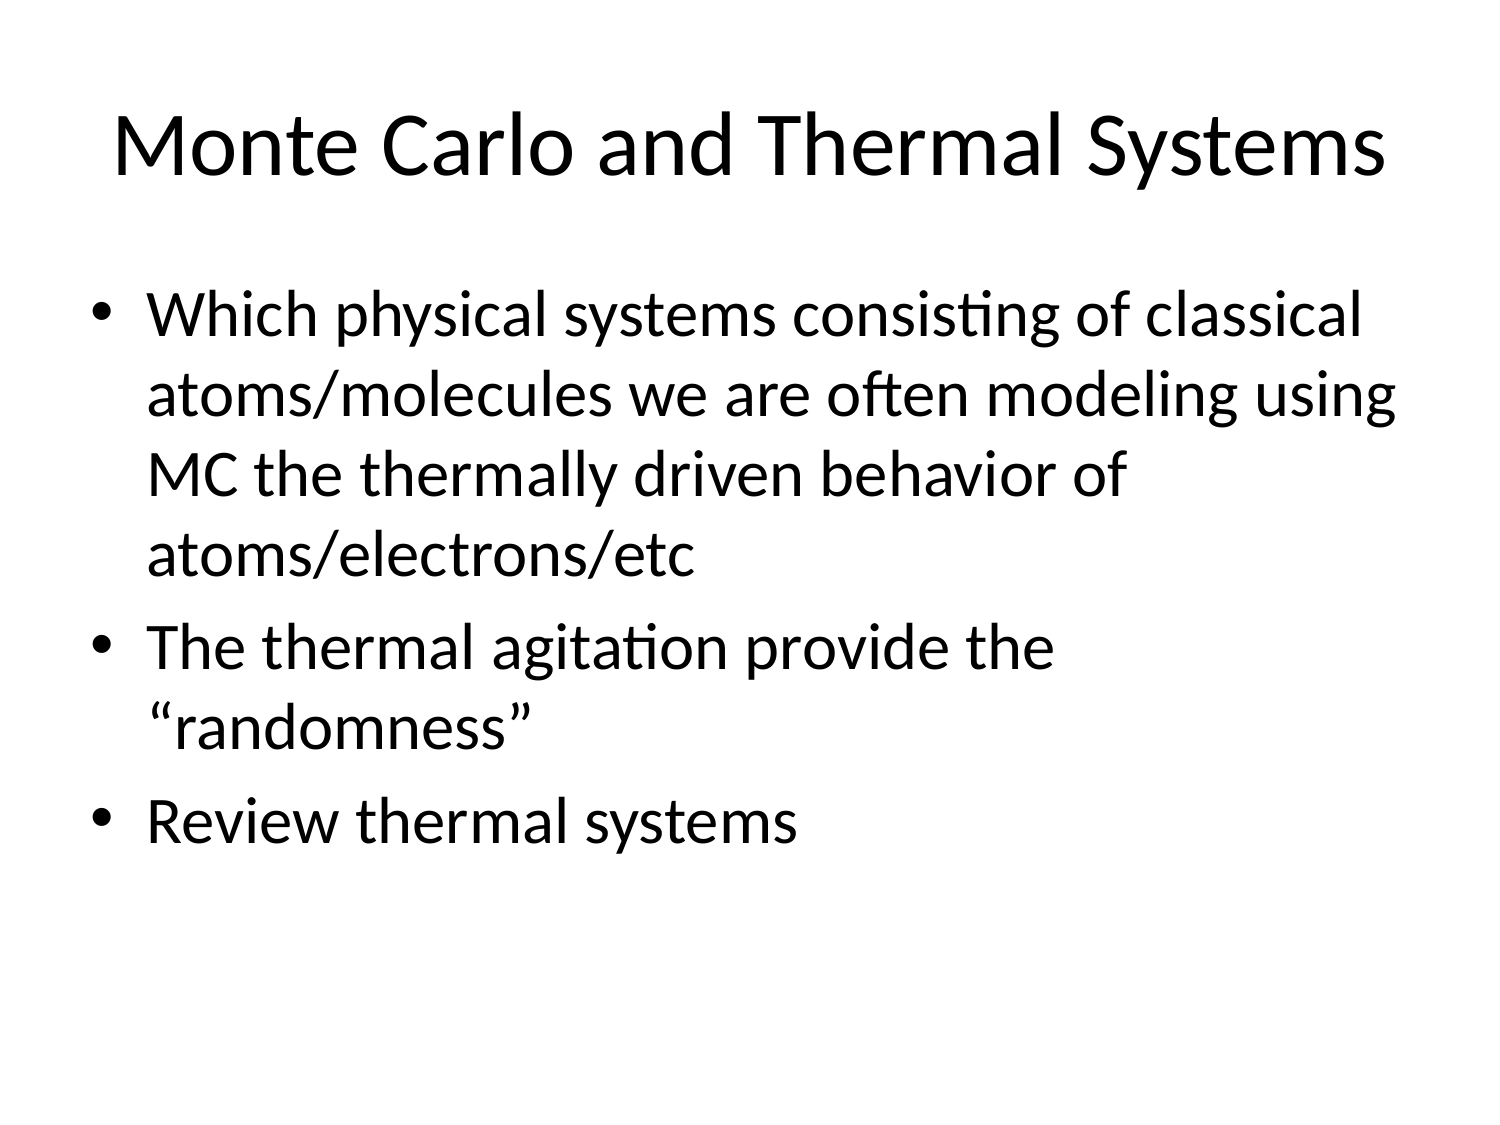

# Monte Carlo and Thermal Systems
Which physical systems consisting of classical atoms/molecules we are often modeling using MC the thermally driven behavior of atoms/electrons/etc
The thermal agitation provide the “randomness”
Review thermal systems